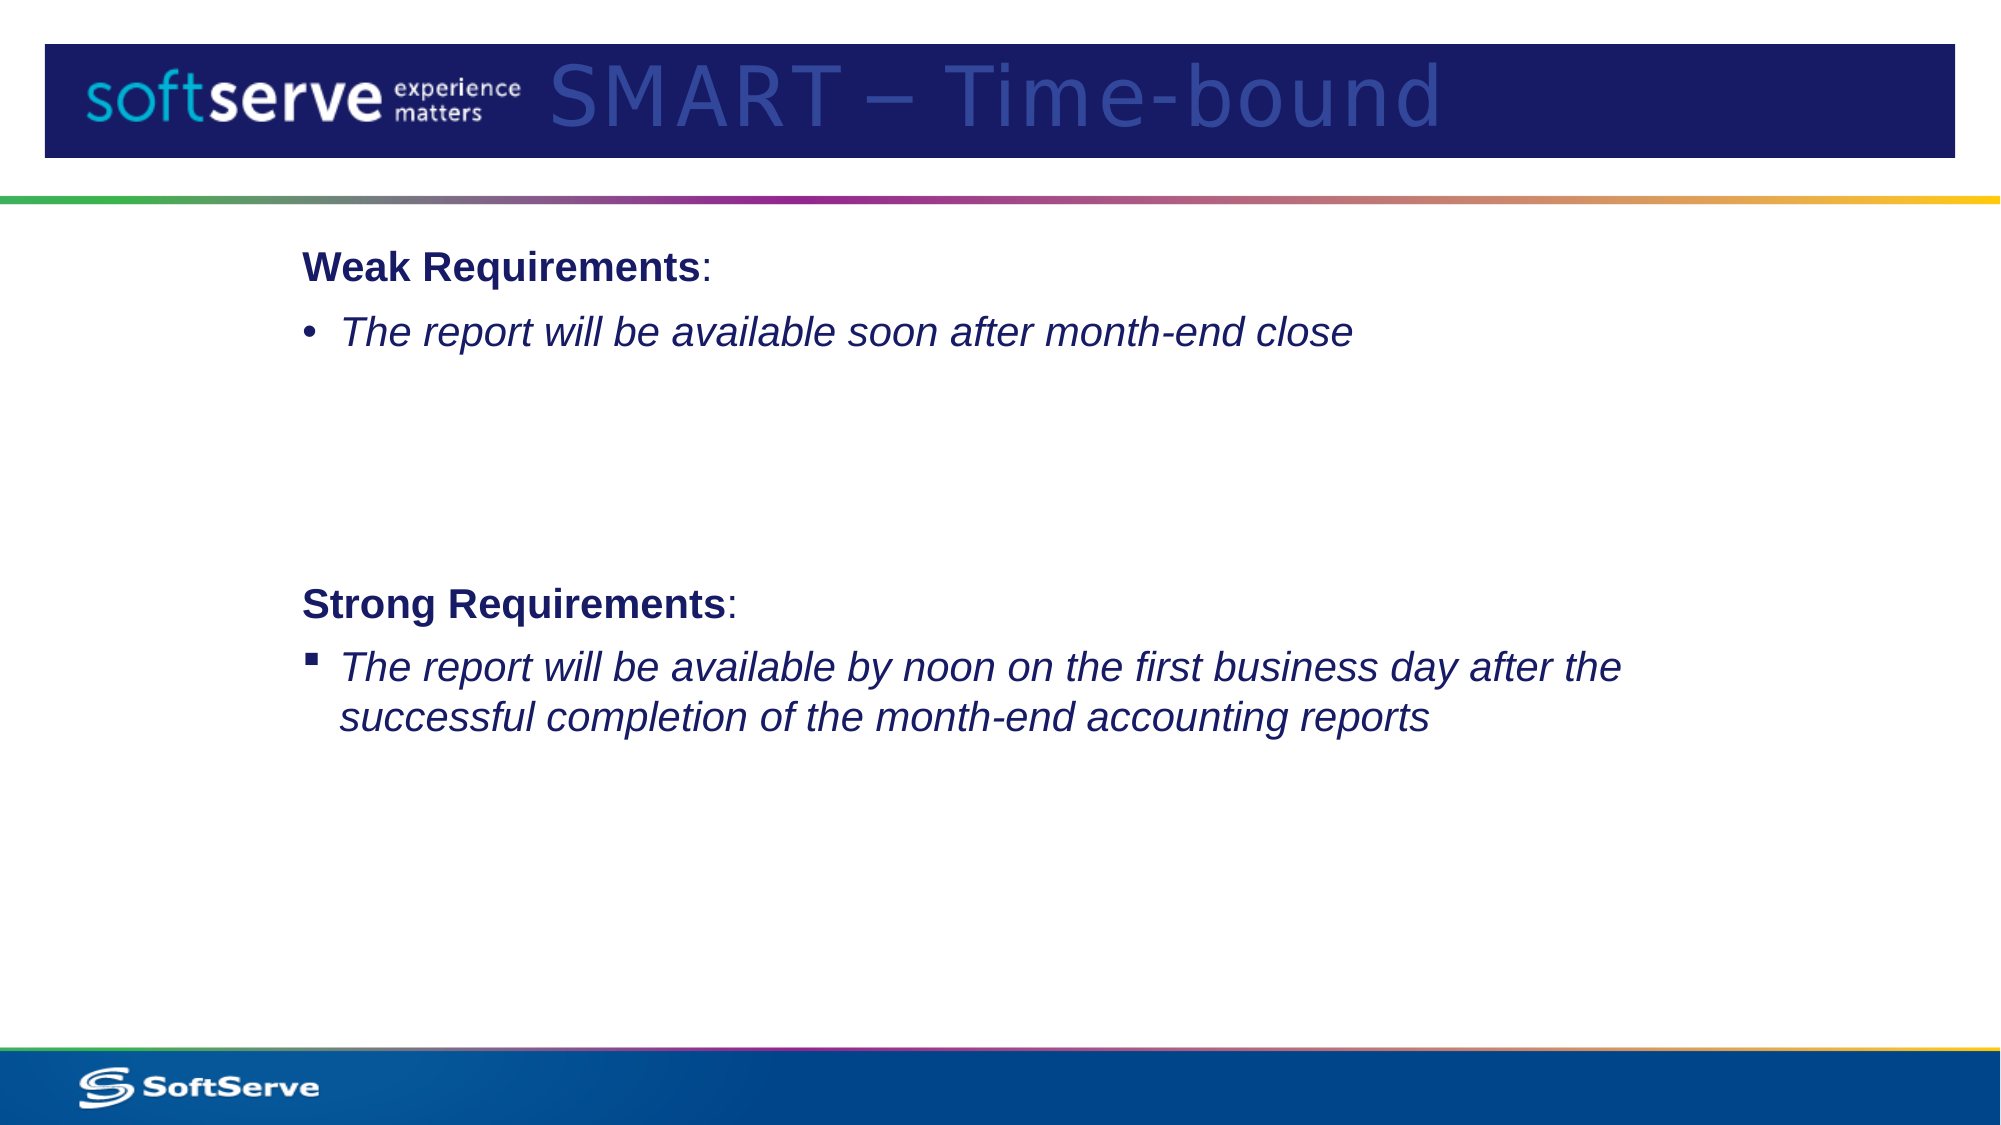

# SMART – Time-bound
Weak Requirements:
The report will be available soon after month-end close

Strong Requirements:
The report will be available by noon on the first business day after the successful completion of the month-end accounting reports